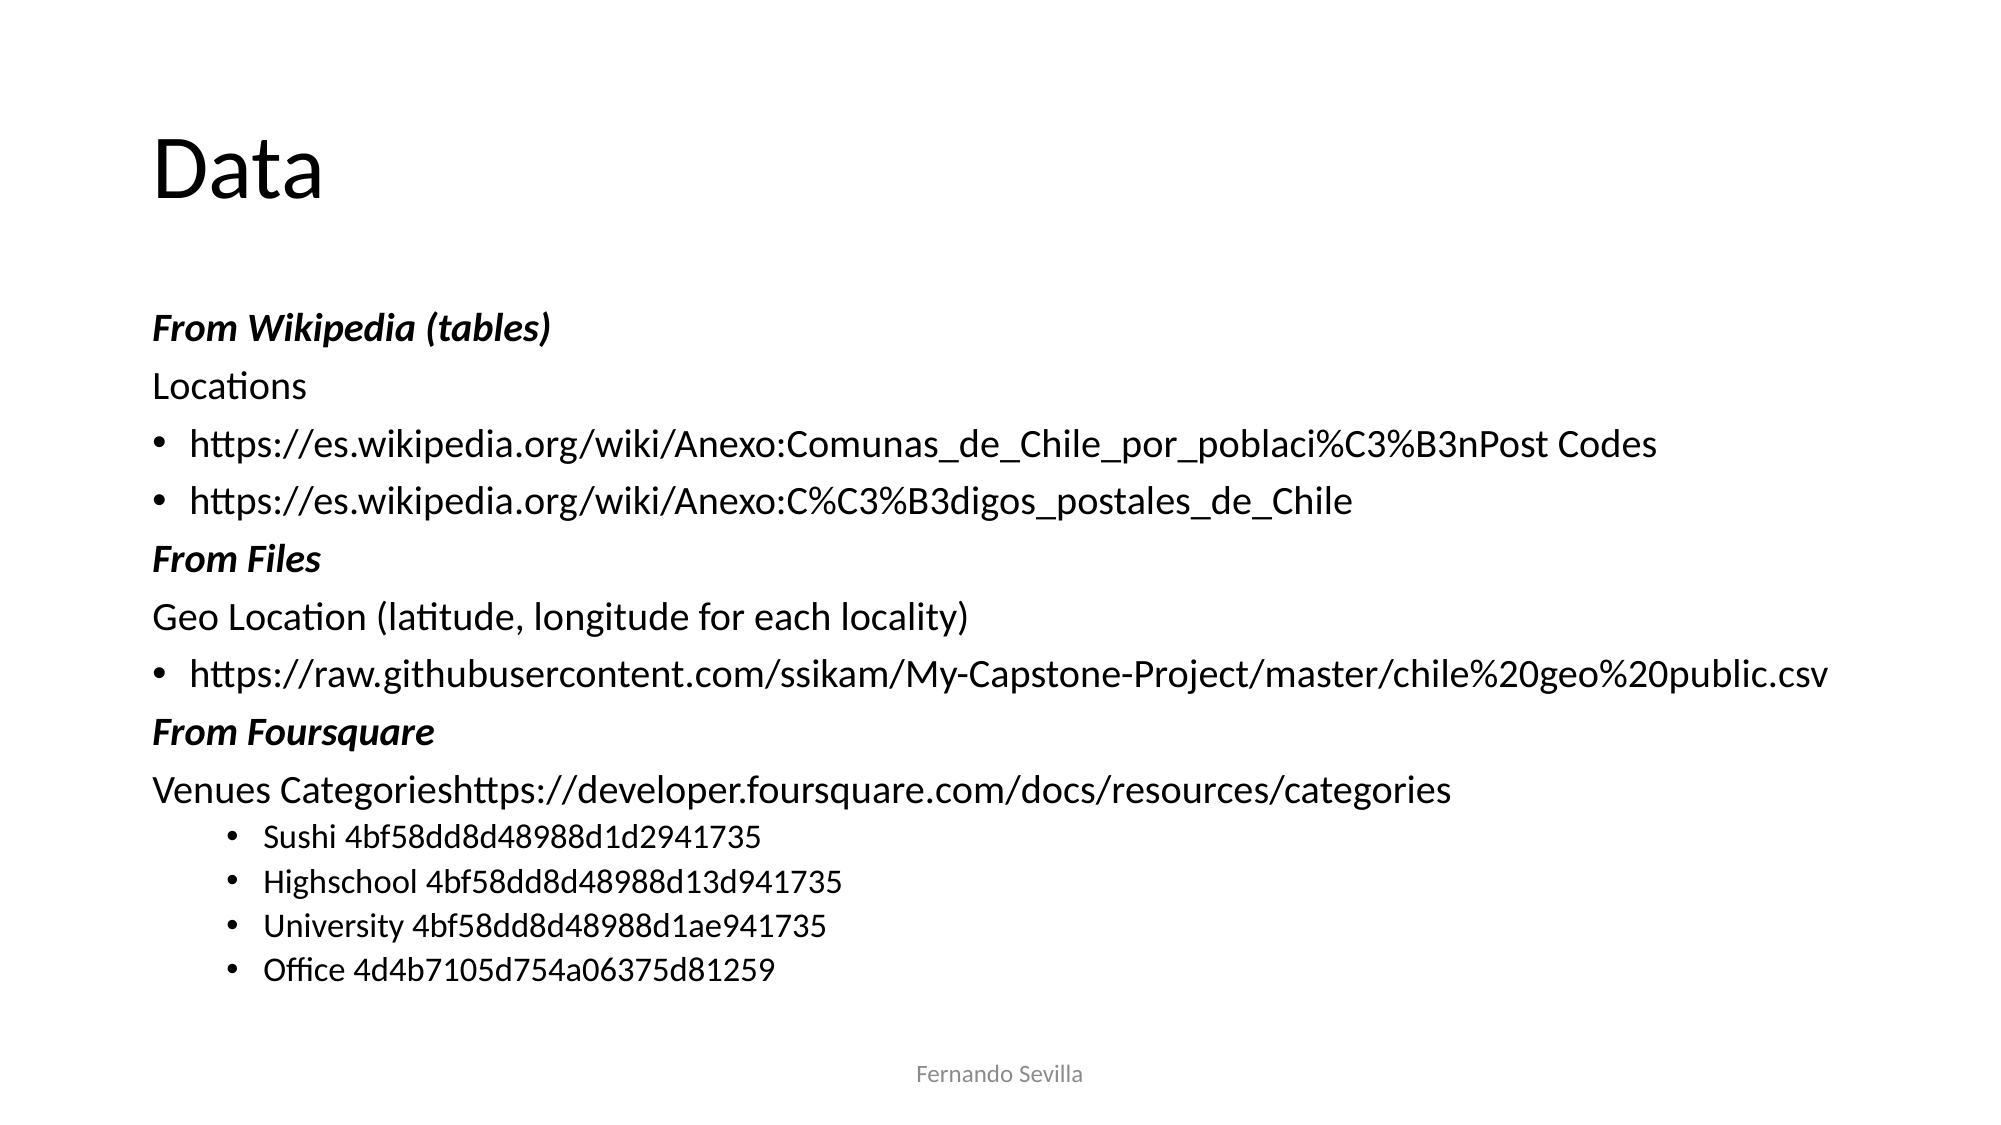

# Data
From Wikipedia (tables)
Locations
https://es.wikipedia.org/wiki/Anexo:Comunas_de_Chile_por_poblaci%C3%B3nPost Codes
https://es.wikipedia.org/wiki/Anexo:C%C3%B3digos_postales_de_Chile
From Files
Geo Location (latitude, longitude for each locality)
https://raw.githubusercontent.com/ssikam/My-Capstone-Project/master/chile%20geo%20public.csv
From Foursquare
Venues Categorieshttps://developer.foursquare.com/docs/resources/categories
Sushi 4bf58dd8d48988d1d2941735
Highschool 4bf58dd8d48988d13d941735
University 4bf58dd8d48988d1ae941735
Office 4d4b7105d754a06375d81259

Fernando Sevilla